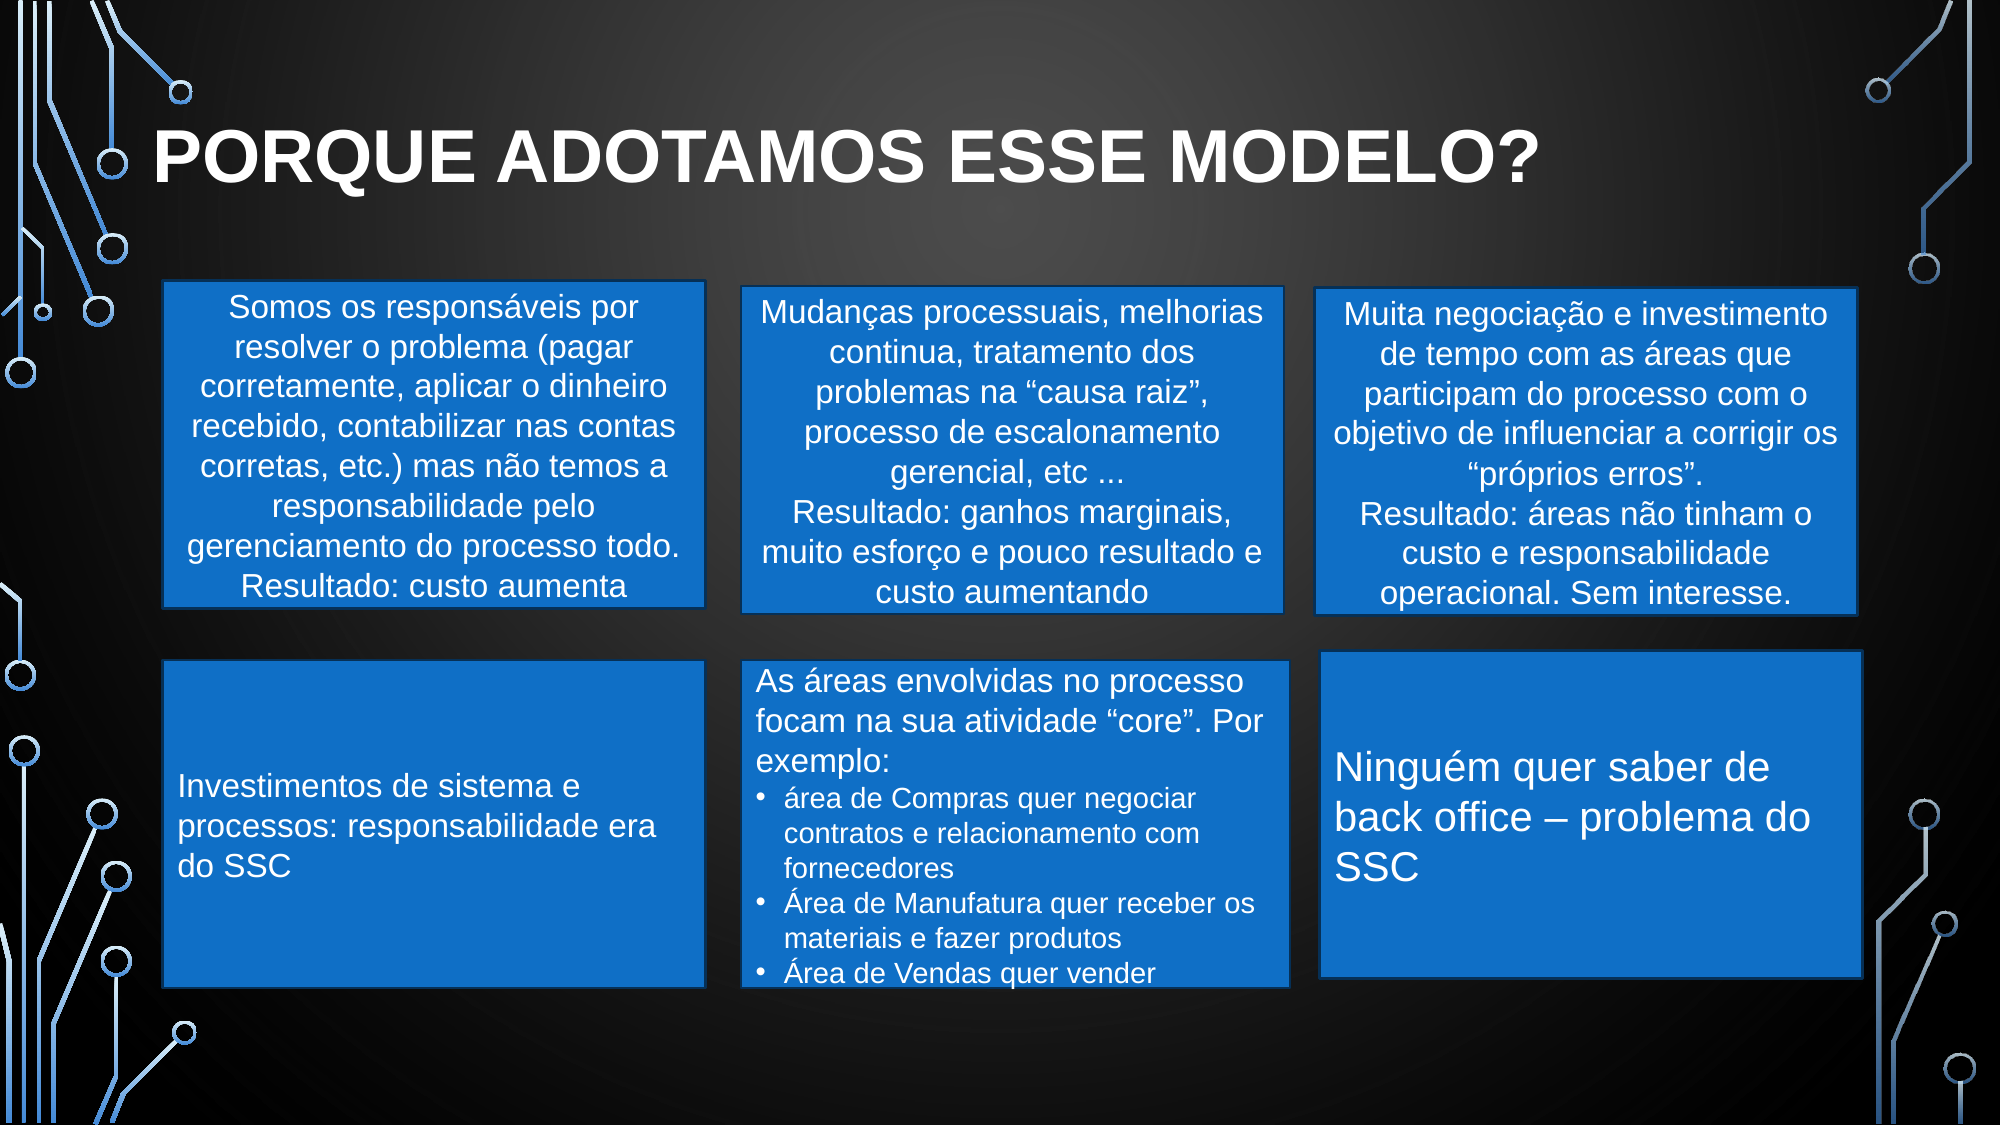

# Porque adotamos esse modelo?
Somos os responsáveis por resolver o problema (pagar corretamente, aplicar o dinheiro recebido, contabilizar nas contas corretas, etc.) mas não temos a responsabilidade pelo gerenciamento do processo todo.
Resultado: custo aumenta
Mudanças processuais, melhorias continua, tratamento dos problemas na “causa raiz”, processo de escalonamento gerencial, etc ...
Resultado: ganhos marginais, muito esforço e pouco resultado e custo aumentando
Muita negociação e investimento de tempo com as áreas que participam do processo com o objetivo de influenciar a corrigir os “próprios erros”.
Resultado: áreas não tinham o custo e responsabilidade operacional. Sem interesse.
Ninguém quer saber de back office – problema do SSC
Investimentos de sistema e processos: responsabilidade era do SSC
As áreas envolvidas no processo focam na sua atividade “core”. Por exemplo:
área de Compras quer negociar contratos e relacionamento com fornecedores
Área de Manufatura quer receber os materiais e fazer produtos
Área de Vendas quer vender